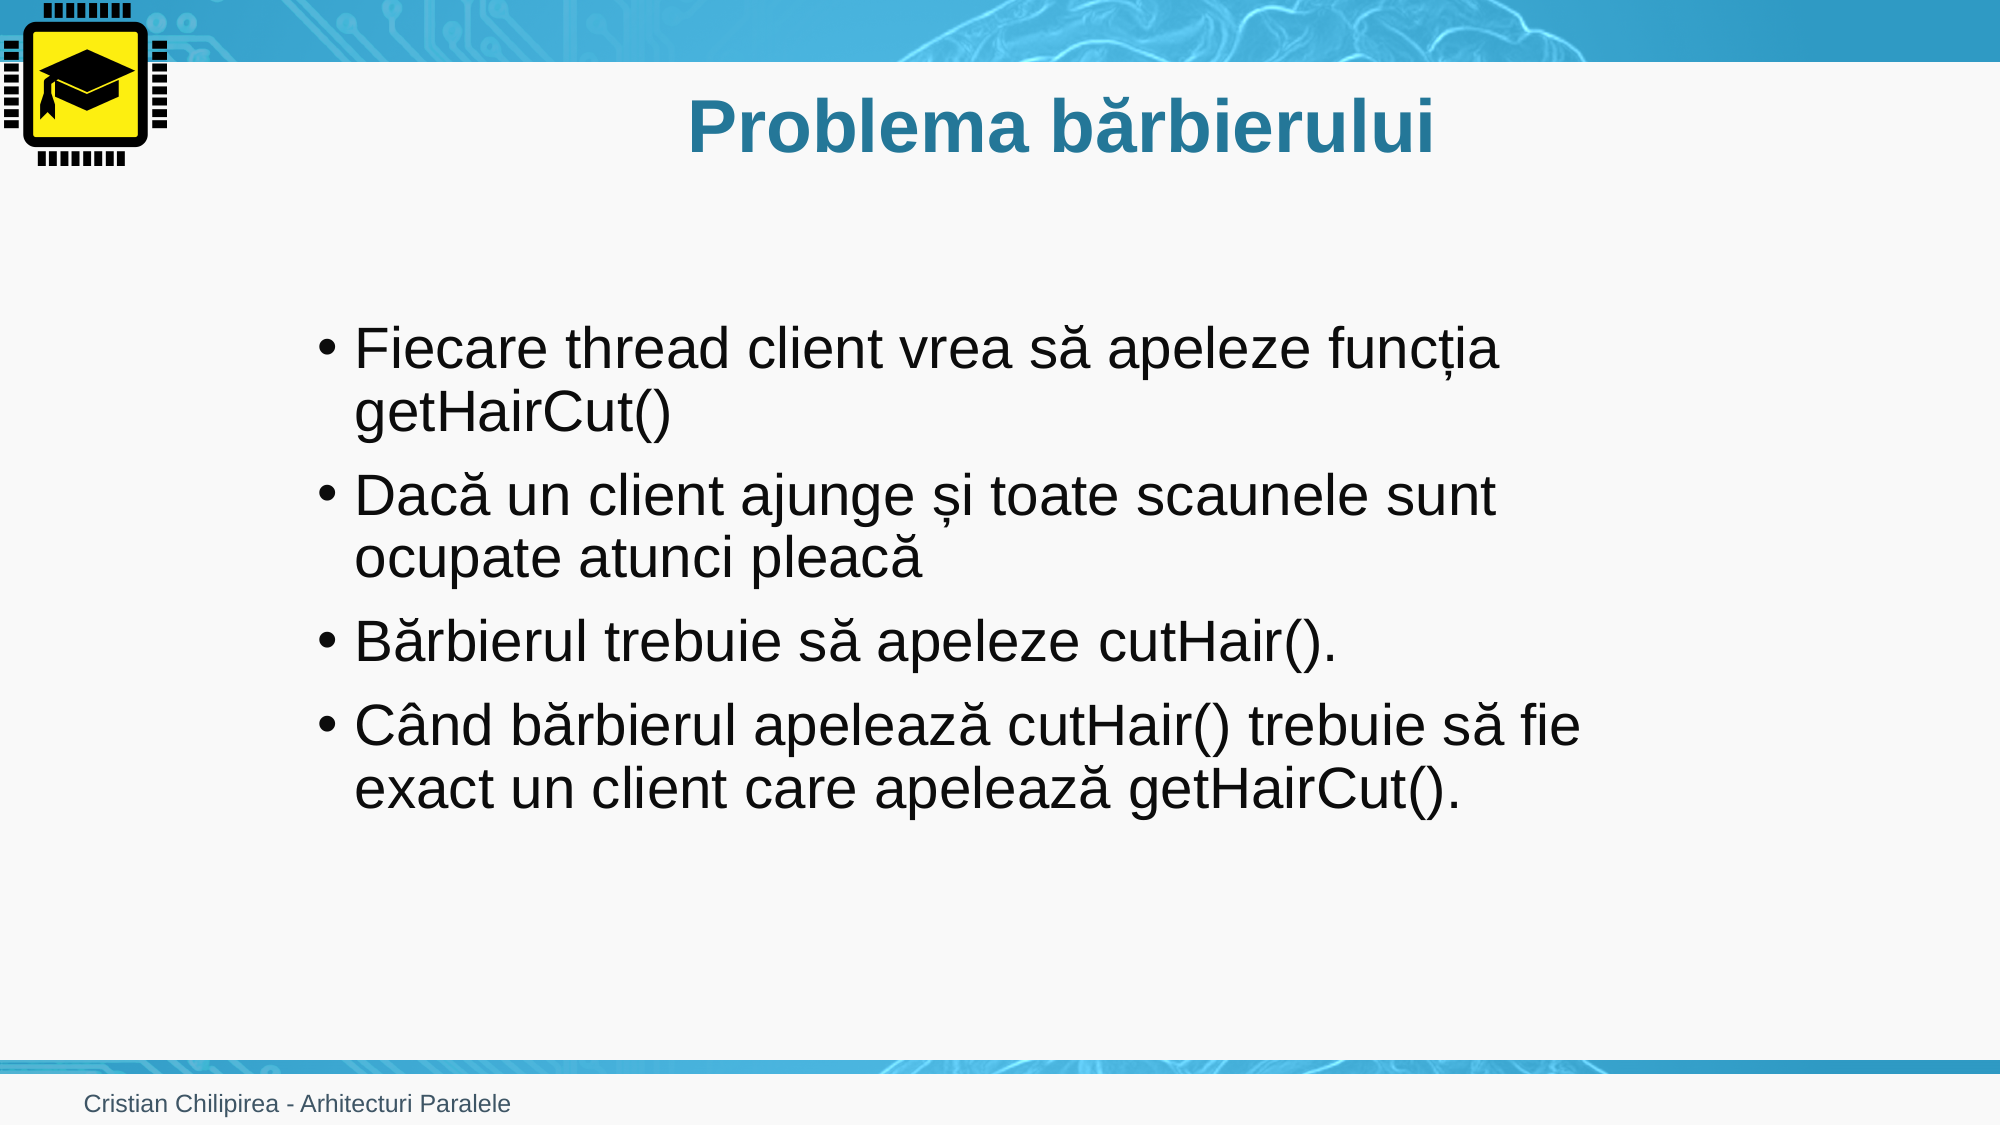

# Problema bărbierului
Fiecare thread client vrea să apeleze funcția getHairCut()
Dacă un client ajunge și toate scaunele sunt ocupate atunci pleacă
Bărbierul trebuie să apeleze cutHair().
Când bărbierul apelează cutHair() trebuie să fie exact un client care apelează getHairCut().

Cristian Chilipirea - Arhitecturi Paralele